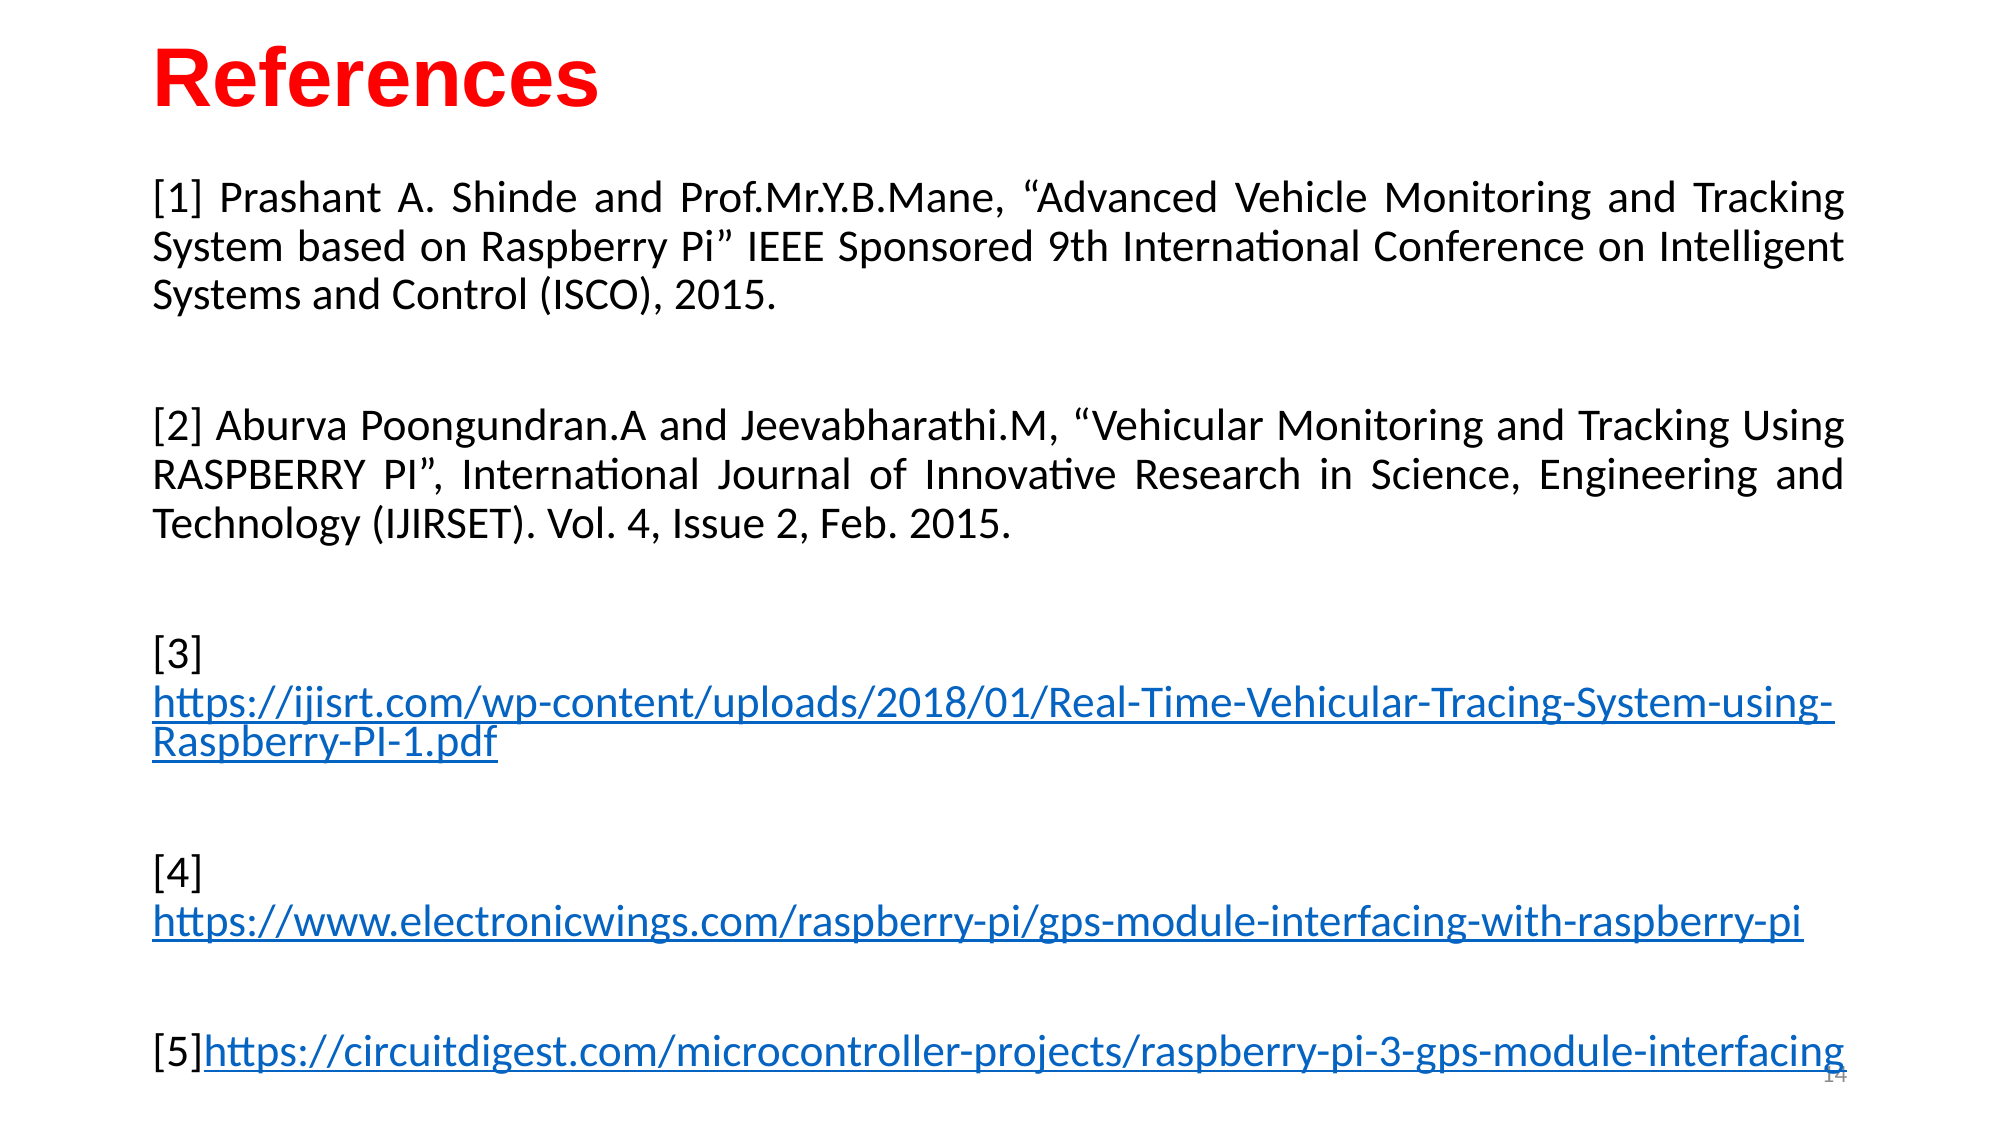

# References
[1] Prashant A. Shinde and Prof.Mr.Y.B.Mane, “Advanced Vehicle Monitoring and Tracking System based on Raspberry Pi” IEEE Sponsored 9th International Conference on Intelligent Systems and Control (ISCO), 2015.

[2] Aburva Poongundran.A and Jeevabharathi.M, “Vehicular Monitoring and Tracking Using RASPBERRY PI”, International Journal of Innovative Research in Science, Engineering and Technology (IJIRSET). Vol. 4, Issue 2, Feb. 2015.

[3]https://ijisrt.com/wp-content/uploads/2018/01/Real-Time-Vehicular-Tracing-System-using-Raspberry-PI-1.pdf

[4]https://www.electronicwings.com/raspberry-pi/gps-module-interfacing-with-raspberry-pi

[5]https://circuitdigest.com/microcontroller-projects/raspberry-pi-3-gps-module-interfacing

14